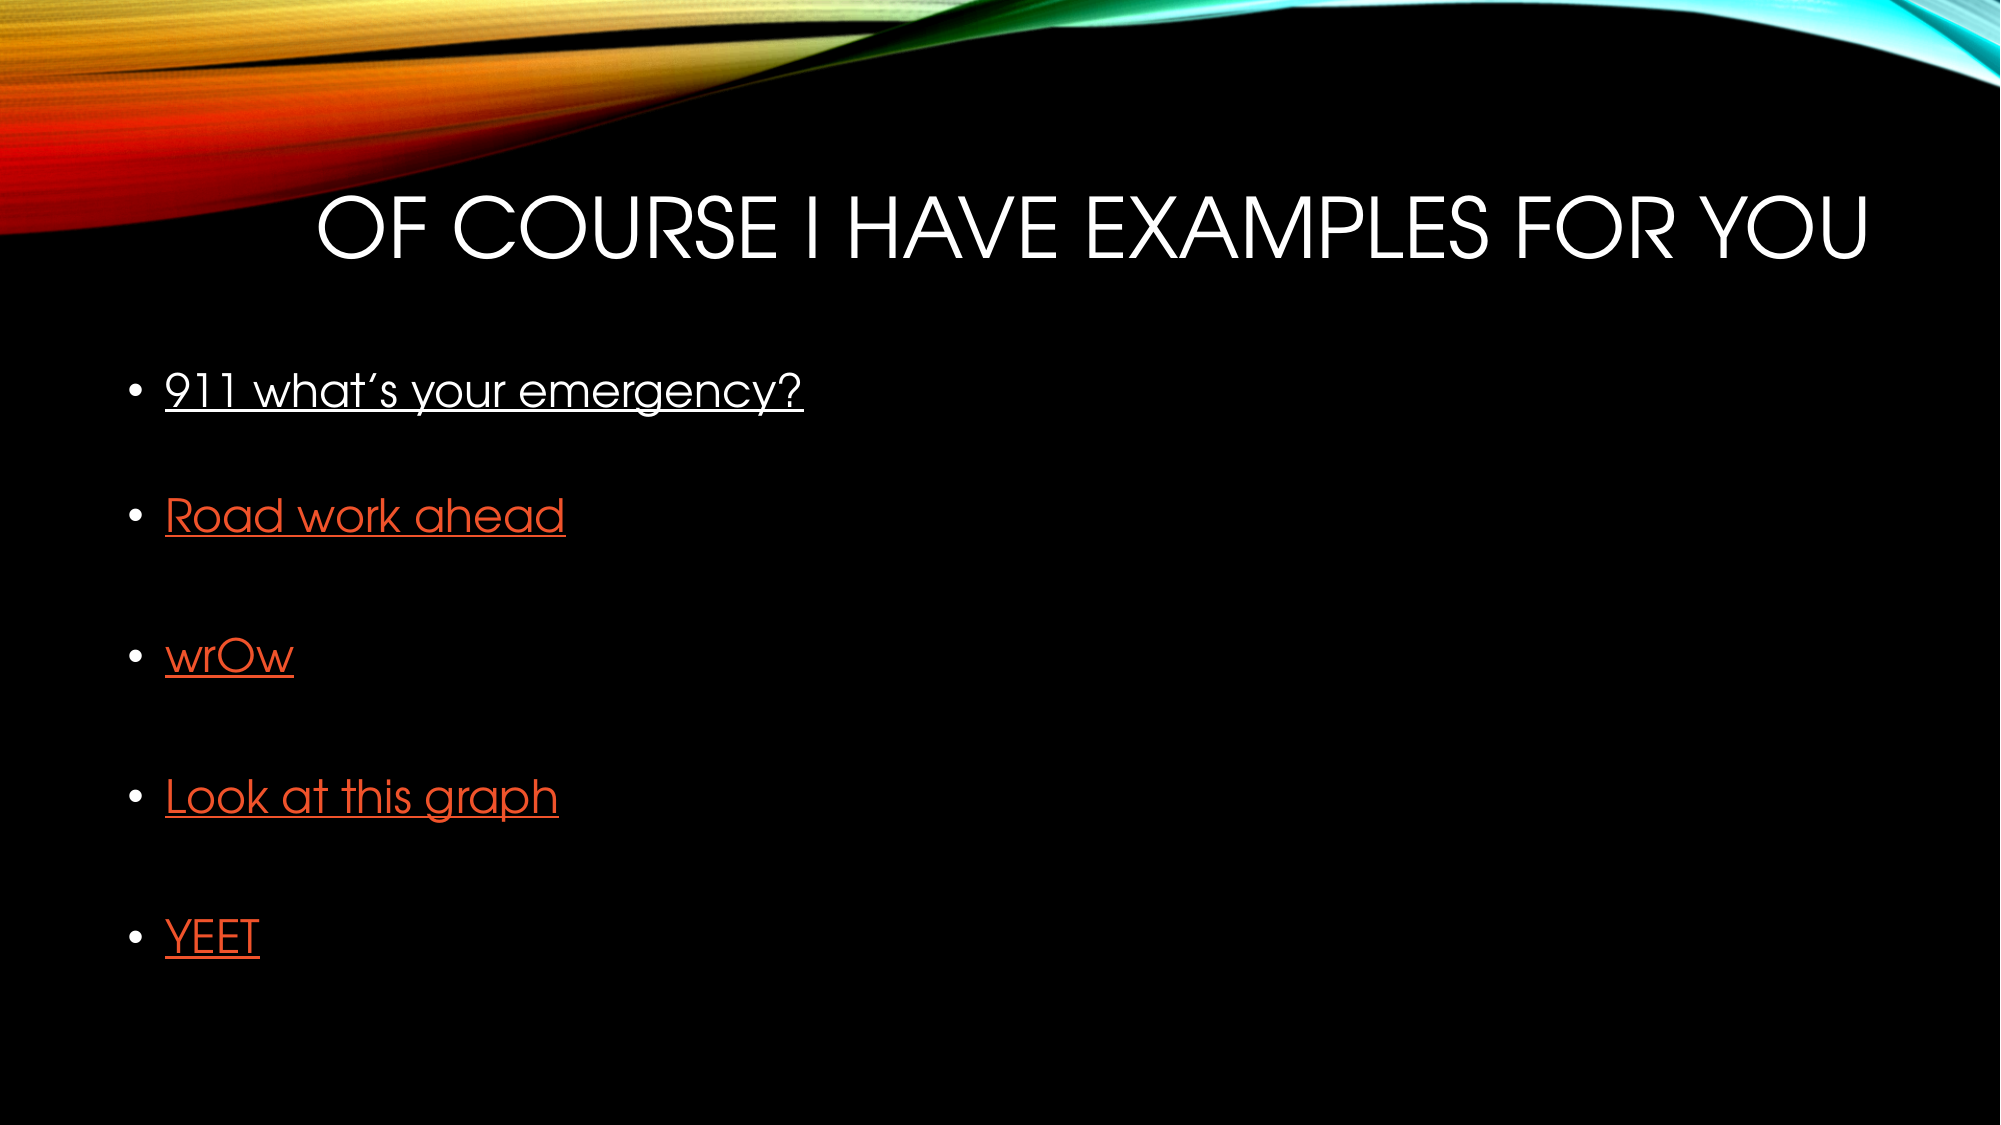

# Of course I have examples for you
911 what’s your emergency?
Road work ahead

wrOw

Look at this graph

YEET